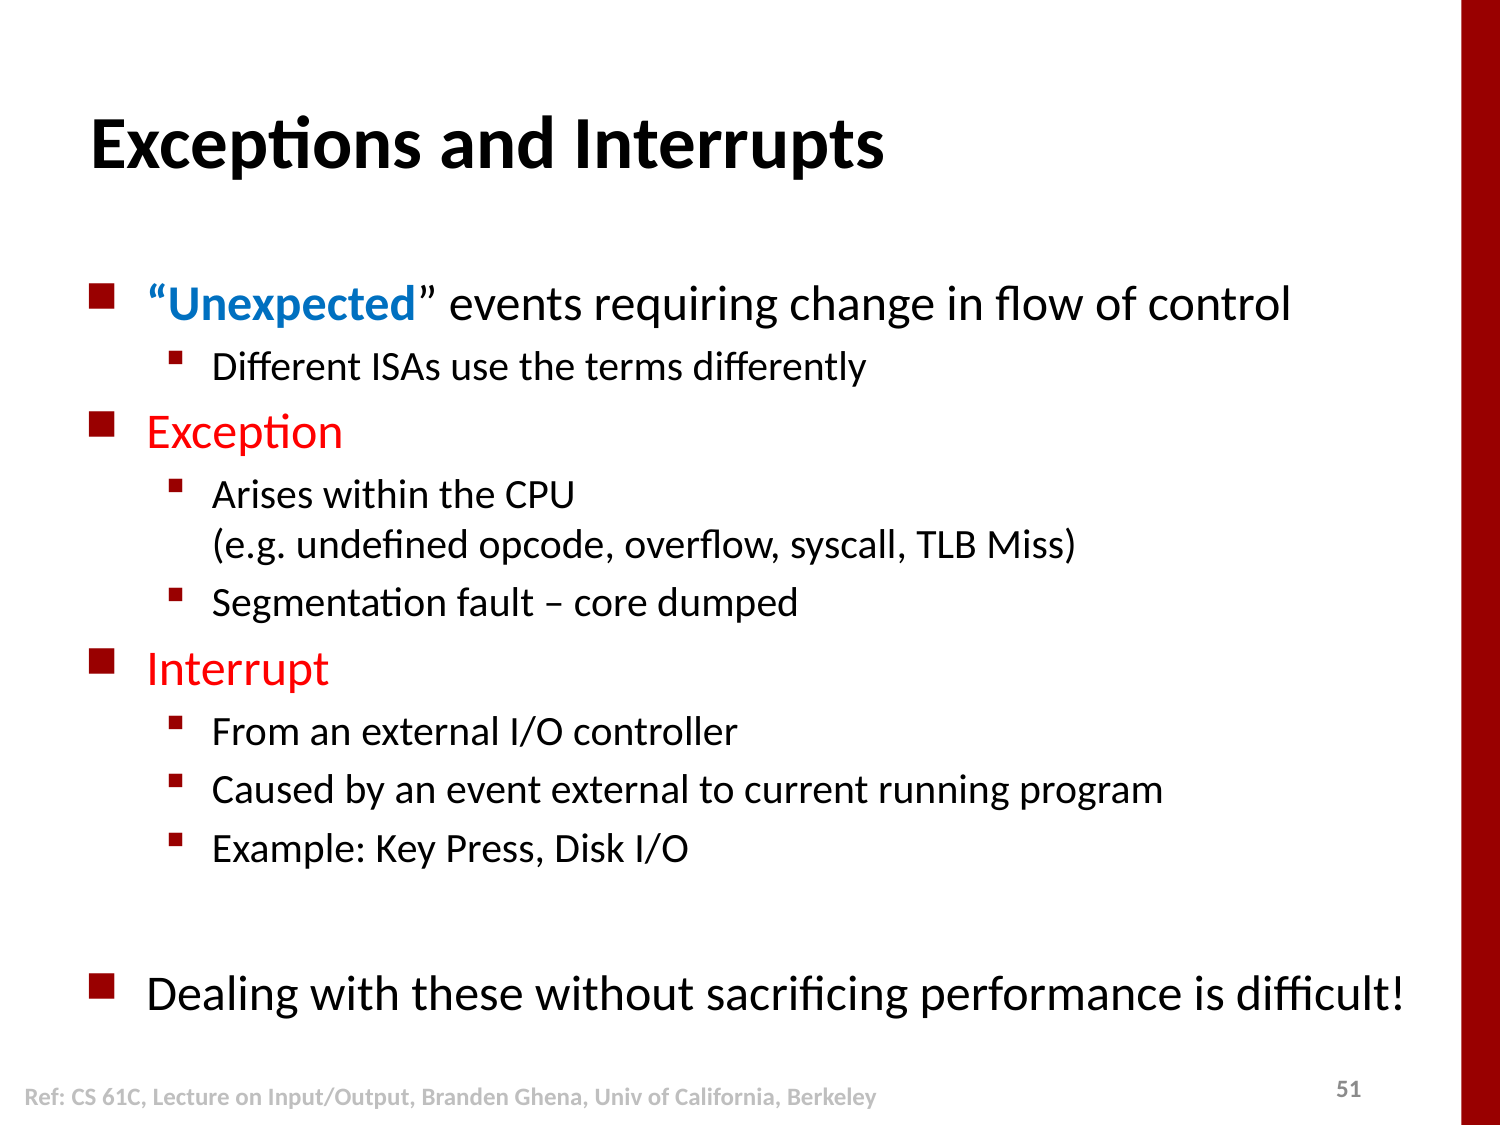

# Exceptions and Interrupts
“Unexpected” events requiring change in flow of control
Different ISAs use the terms differently
Exception
Arises within the CPU
(e.g. undefined opcode, overflow, syscall, TLB Miss)
Segmentation fault – core dumped
Interrupt
From an external I/O controller
Caused by an event external to current running program
Example: Key Press, Disk I/O

Dealing with these without sacrificing performance is difficult!
Ref: CS 61C, Lecture on Input/Output, Branden Ghena, Univ of California, Berkeley